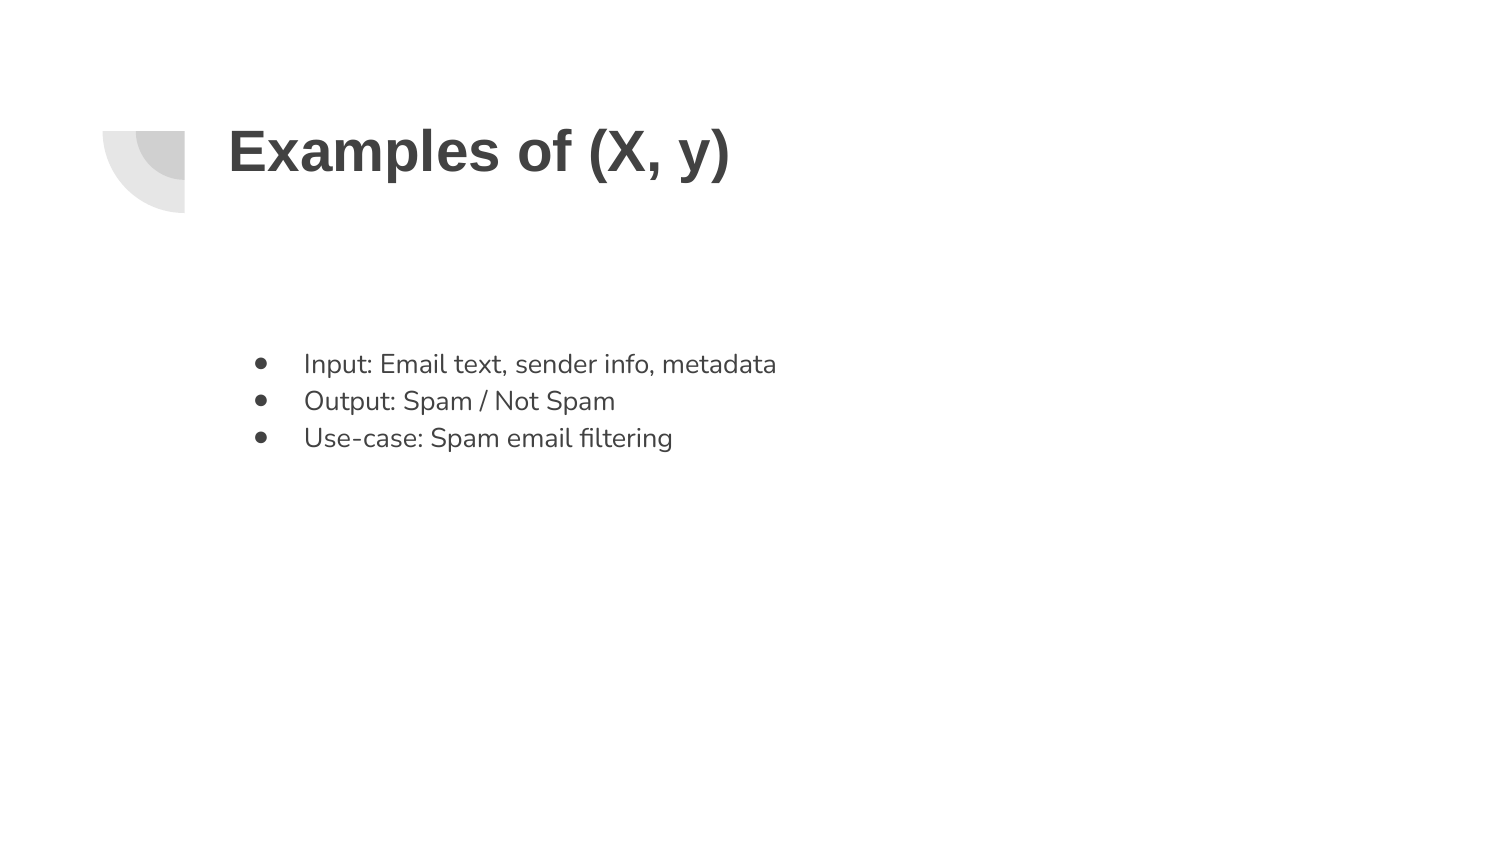

# Examples of (X, y)
Input: Email text, sender info, metadata
Output: Spam / Not Spam
Use-case: Spam email filtering